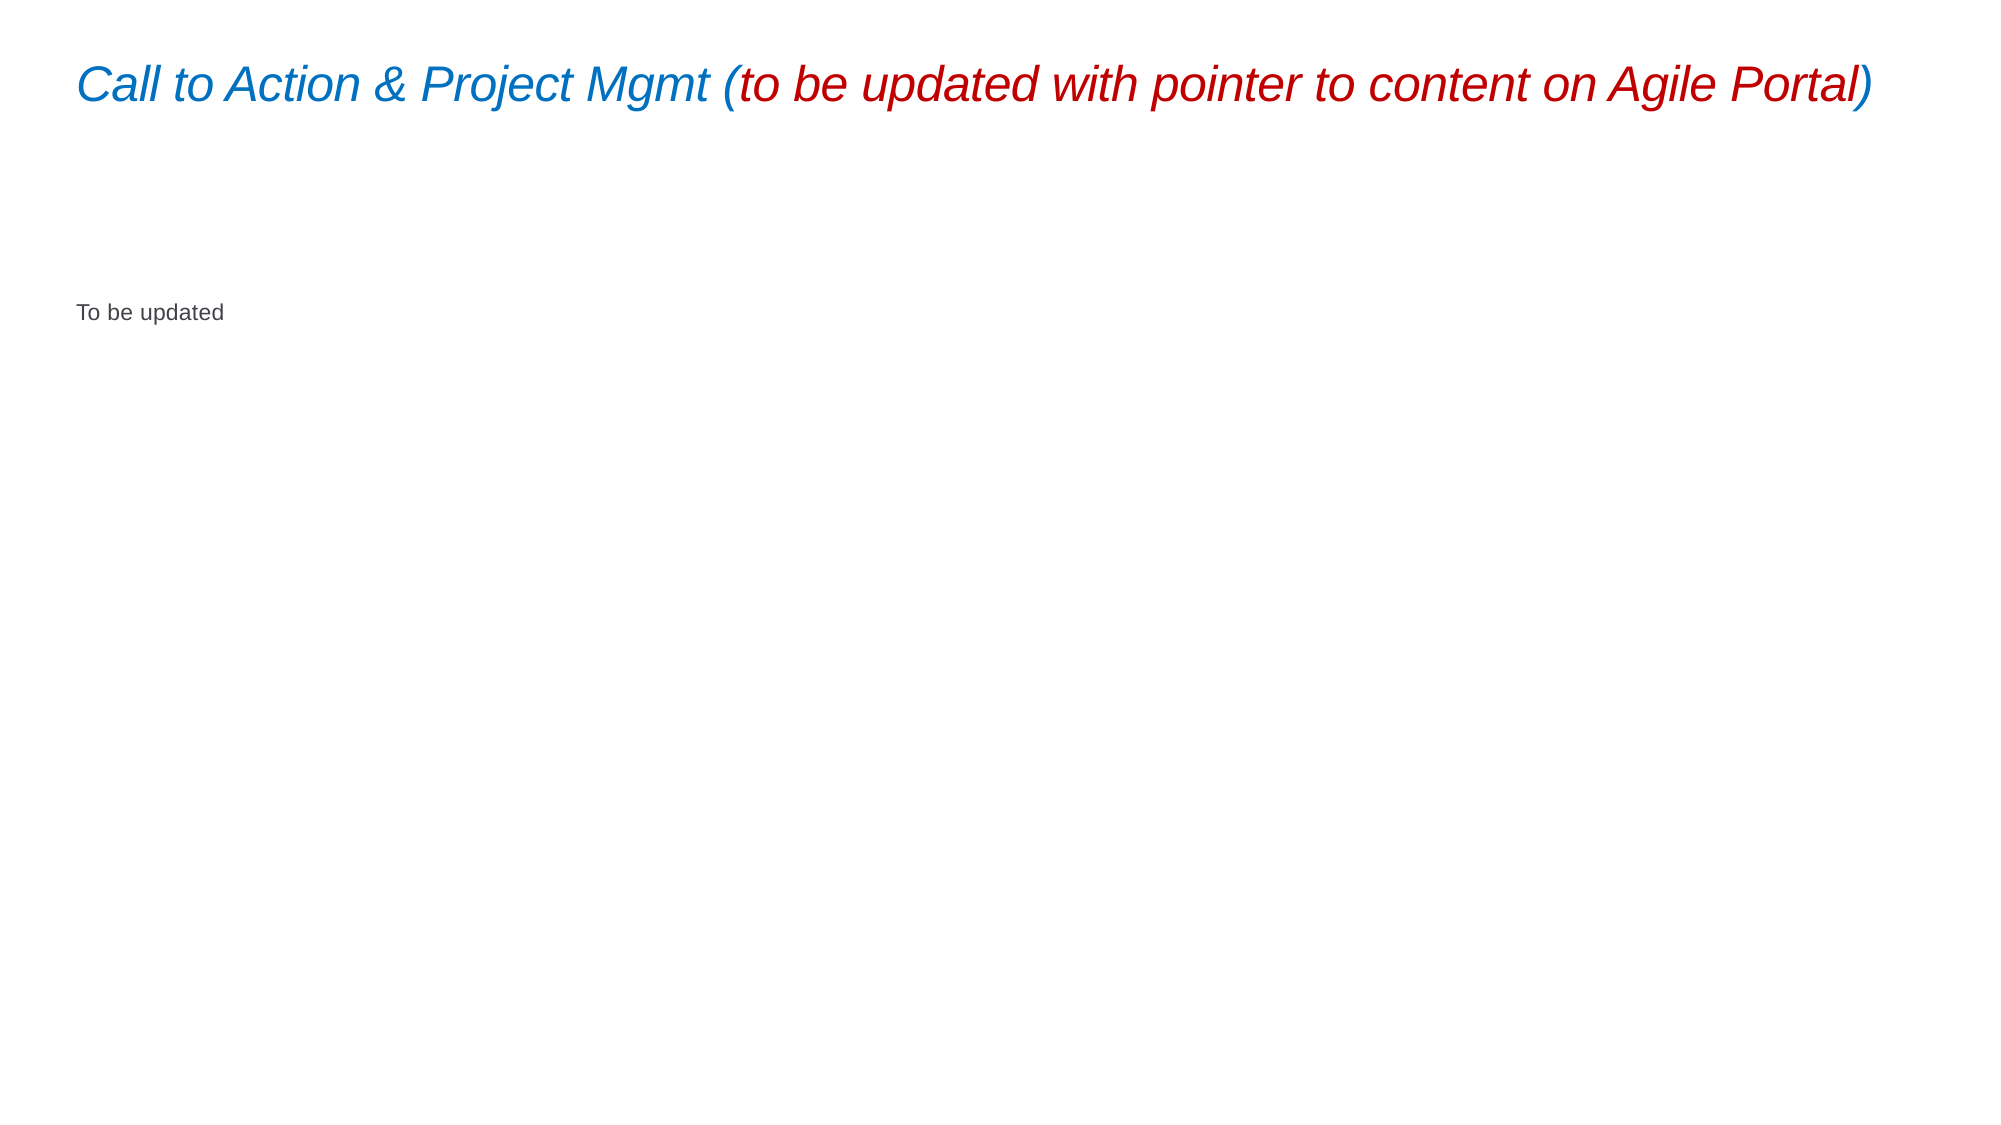

Call to Action & Project Mgmt (to be updated with pointer to content on Agile Portal)
To be updated